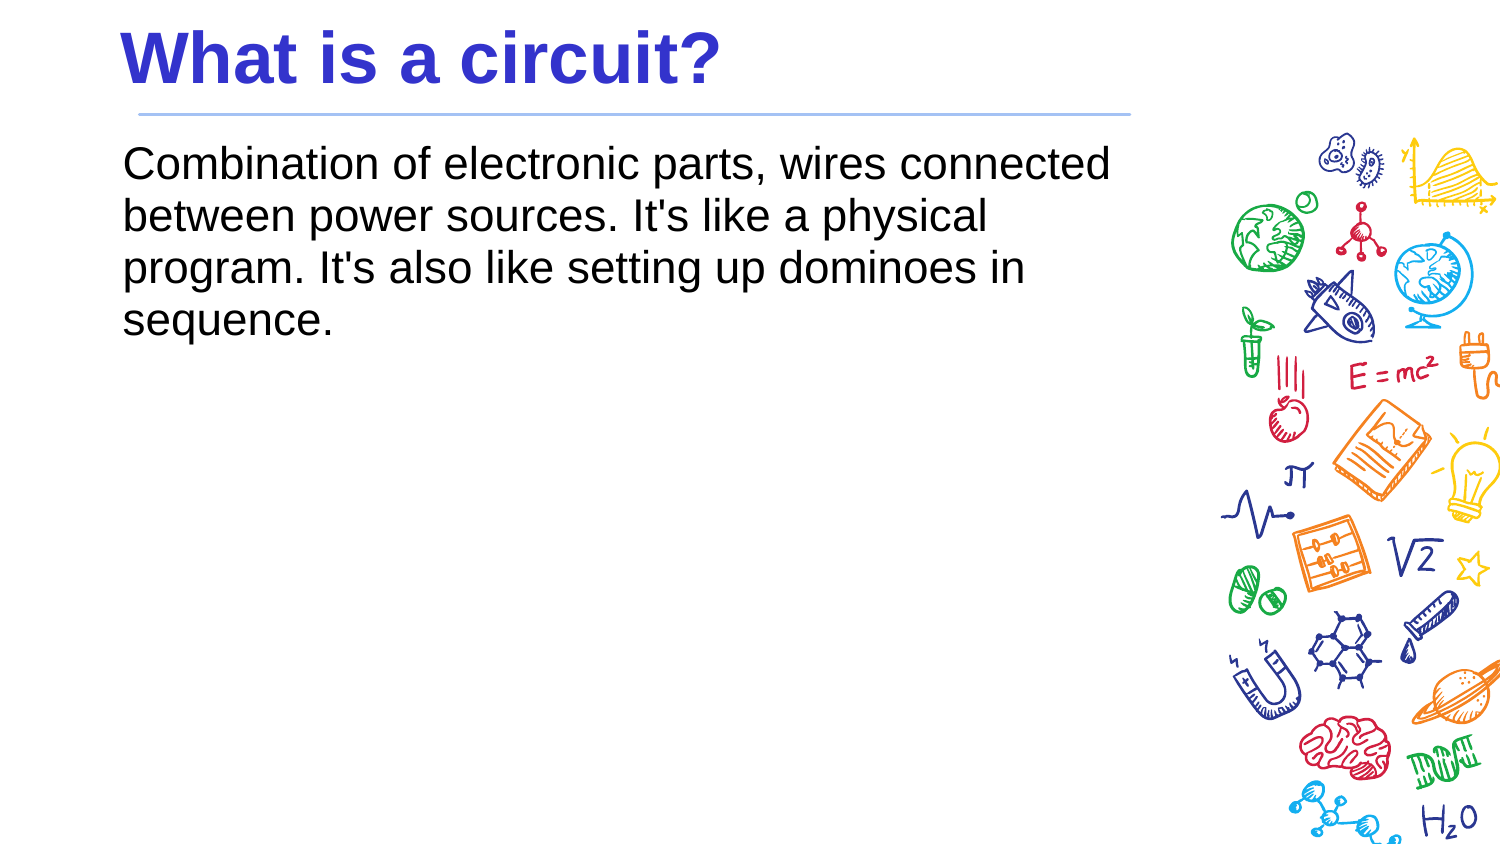

# What is a circuit?
Combination of electronic parts, wires connected between power sources. It's like a physical program. It's also like setting up dominoes in sequence.